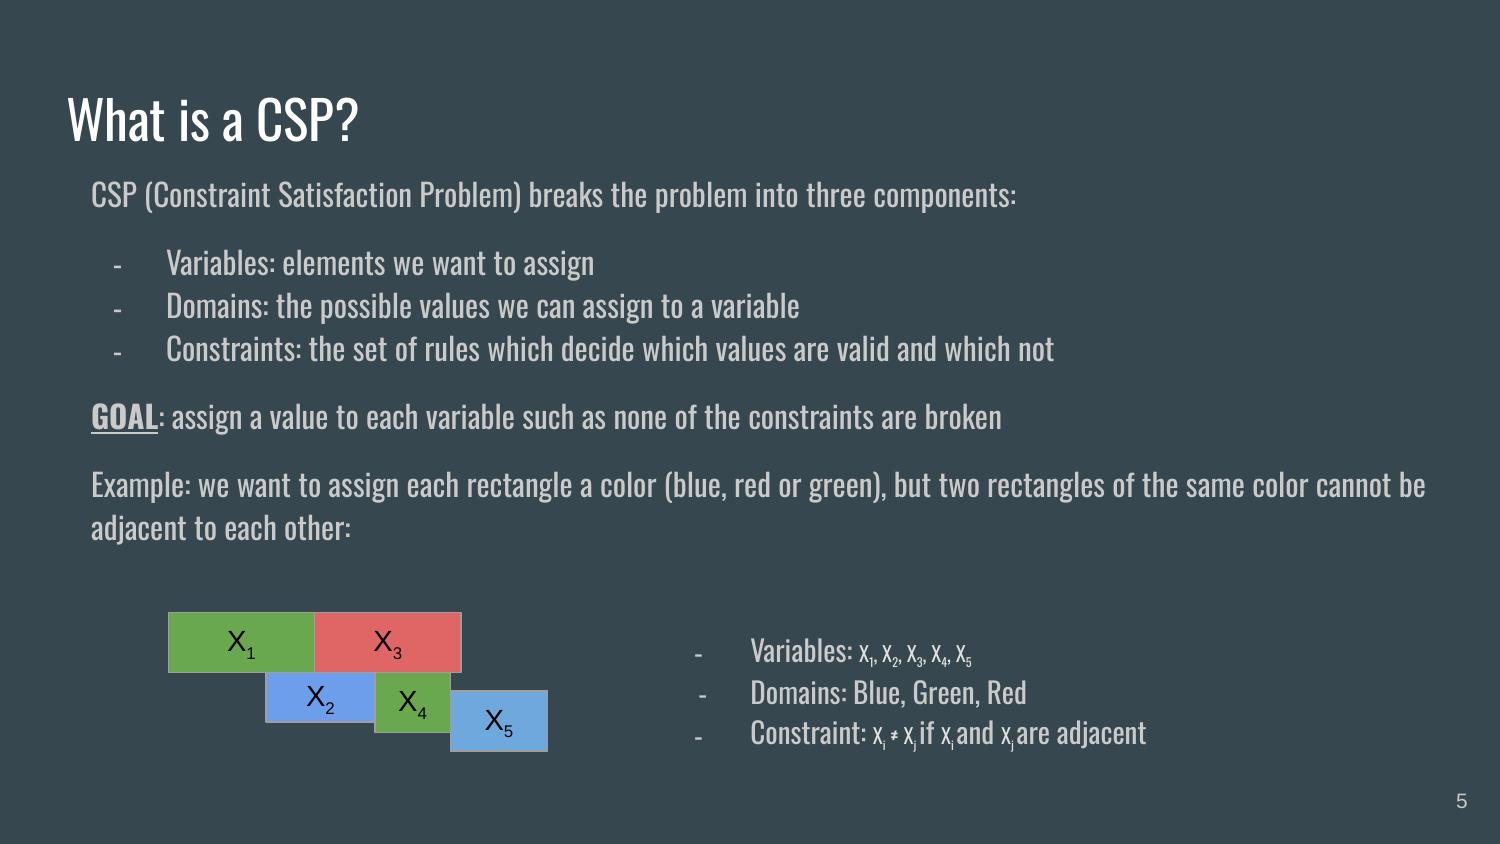

# What is a CSP?
CSP (Constraint Satisfaction Problem) breaks the problem into three components:
Variables: elements we want to assign
Domains: the possible values we can assign to a variable
Constraints: the set of rules which decide which values are valid and which not
GOAL: assign a value to each variable such as none of the constraints are broken
Example: we want to assign each rectangle a color (blue, red or green), but two rectangles of the same color cannot be adjacent to each other:
X1
X3
Variables: X1, X2, X3, X4, X5
Domains: Blue, Green, Red
Constraint: Xi ≠ Xj if Xi and Xj are adjacent
X2
X4
X5
5